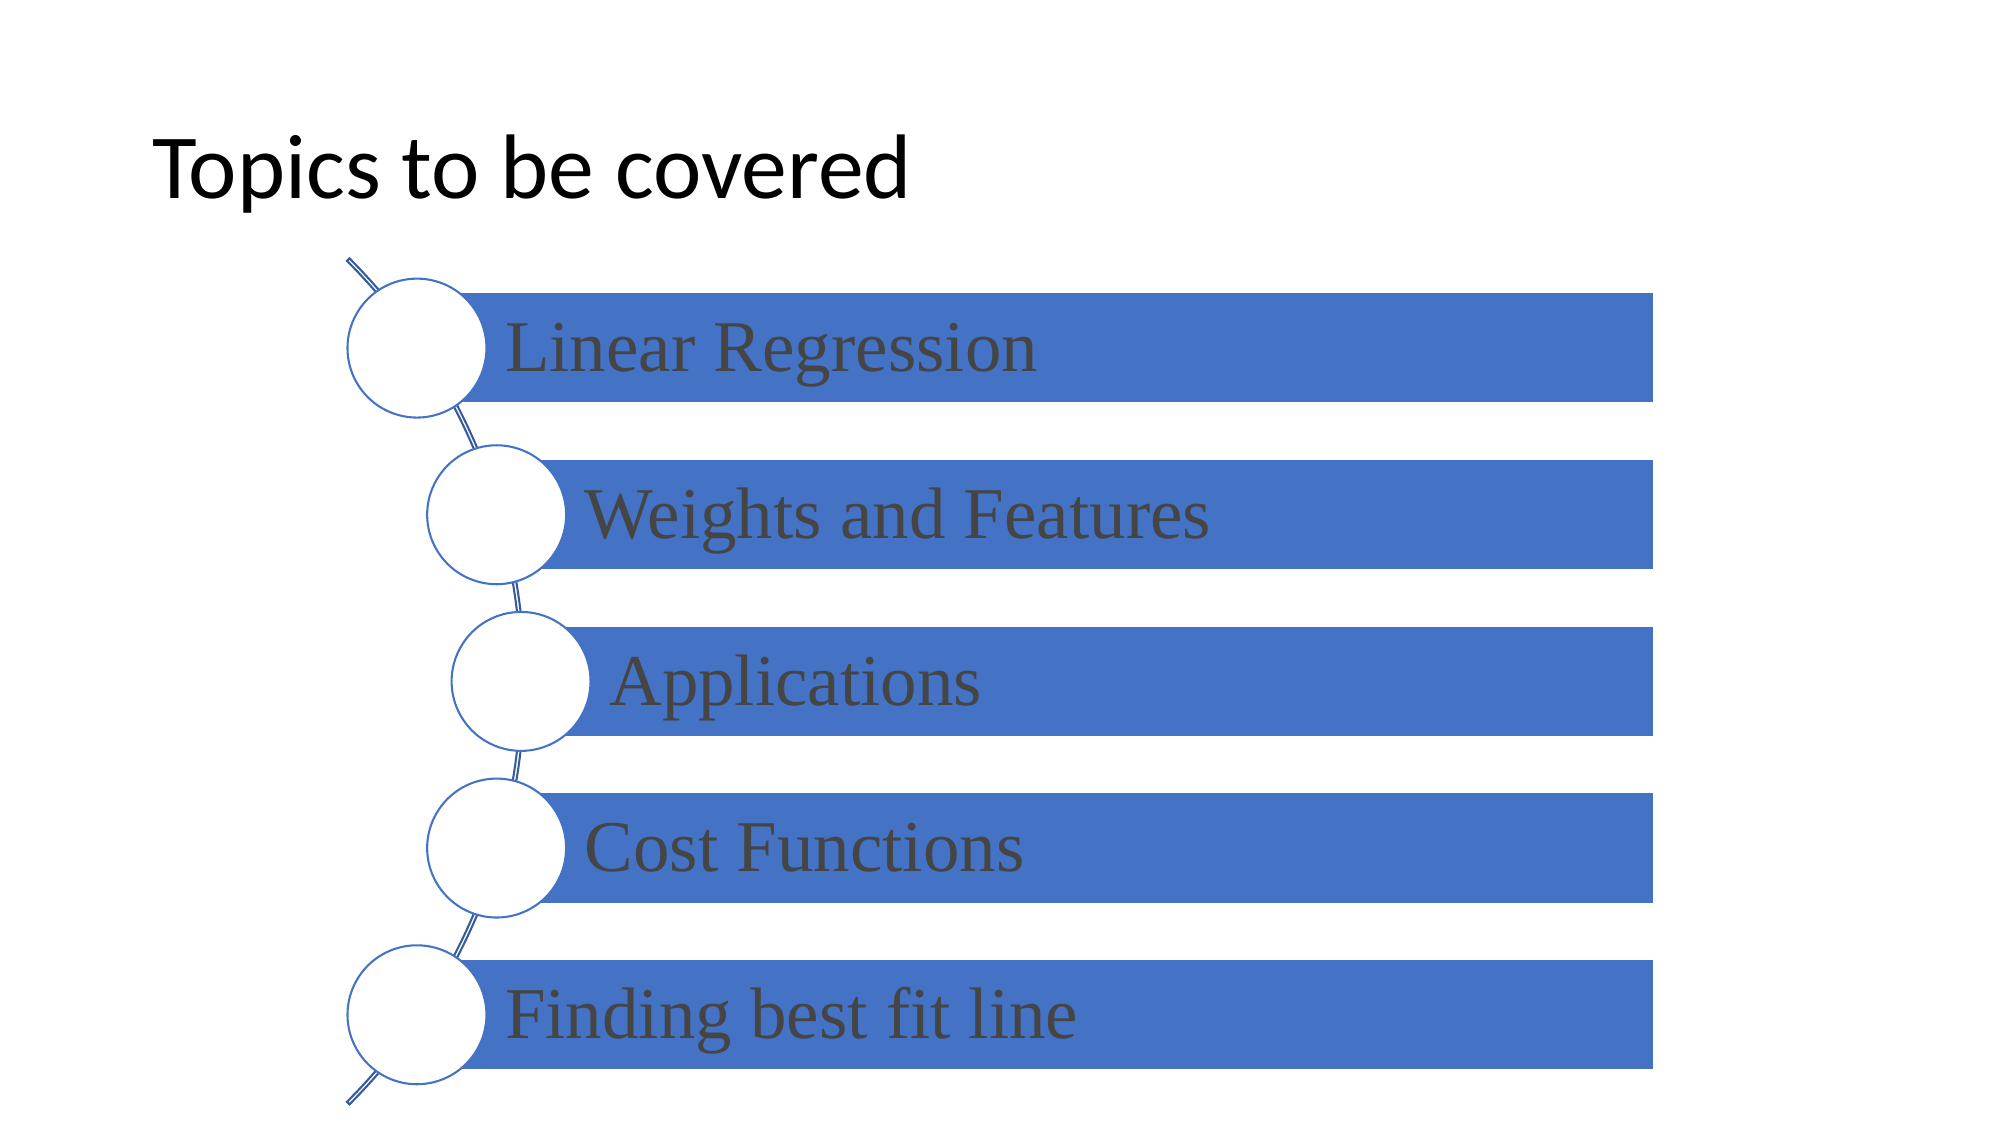

# Topics to be covered
Linear Regression
Weights and Features
Applications
Cost Functions
Finding best fit line